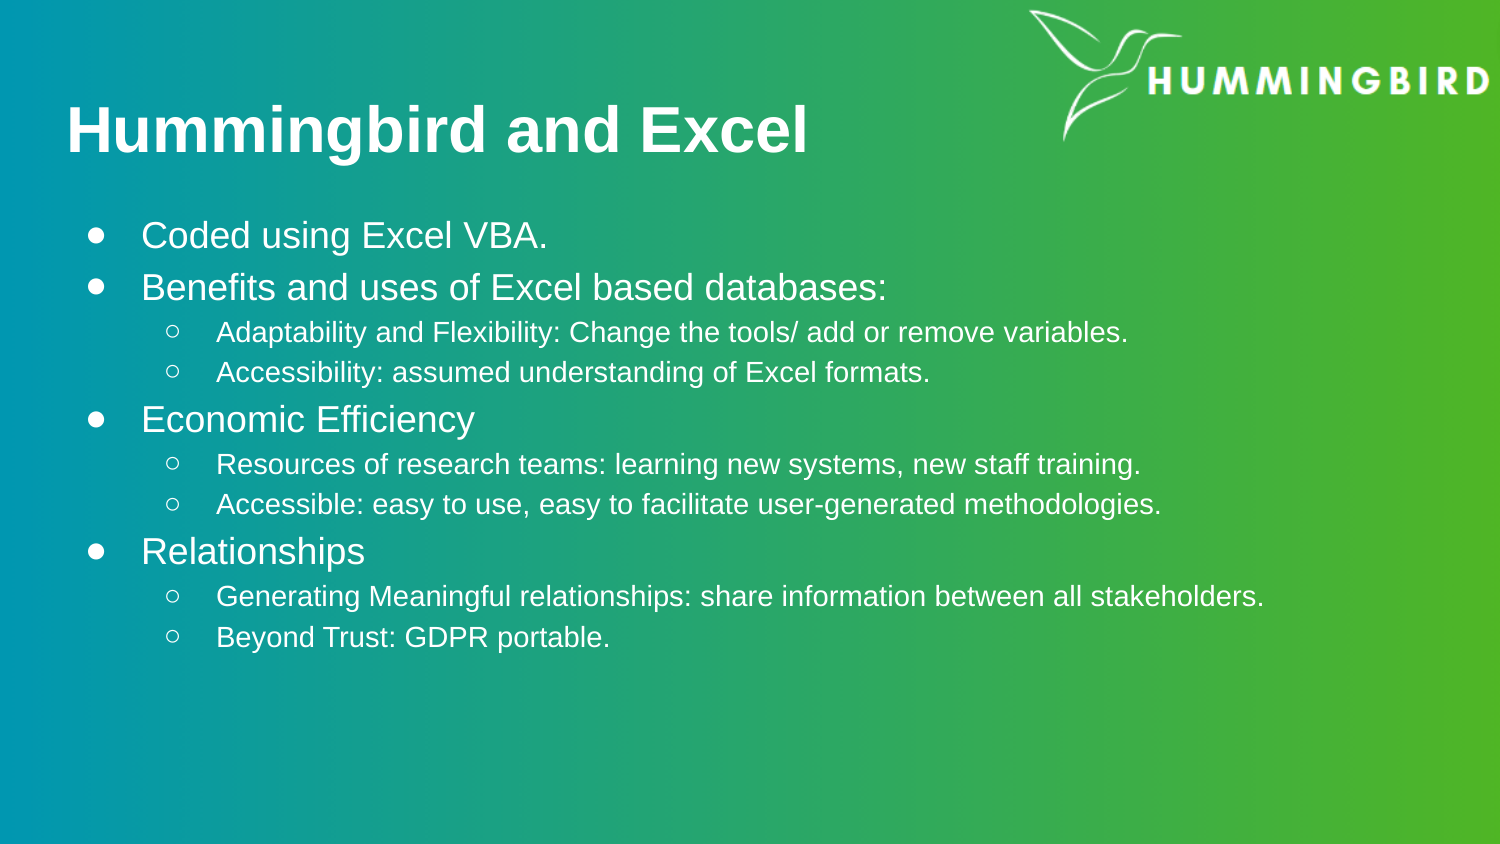

# Hummingbird and Excel
Coded using Excel VBA.
Benefits and uses of Excel based databases:
Adaptability and Flexibility: Change the tools/ add or remove variables.
Accessibility: assumed understanding of Excel formats.
Economic Efficiency
Resources of research teams: learning new systems, new staff training.
Accessible: easy to use, easy to facilitate user-generated methodologies.
Relationships
Generating Meaningful relationships: share information between all stakeholders.
Beyond Trust: GDPR portable.